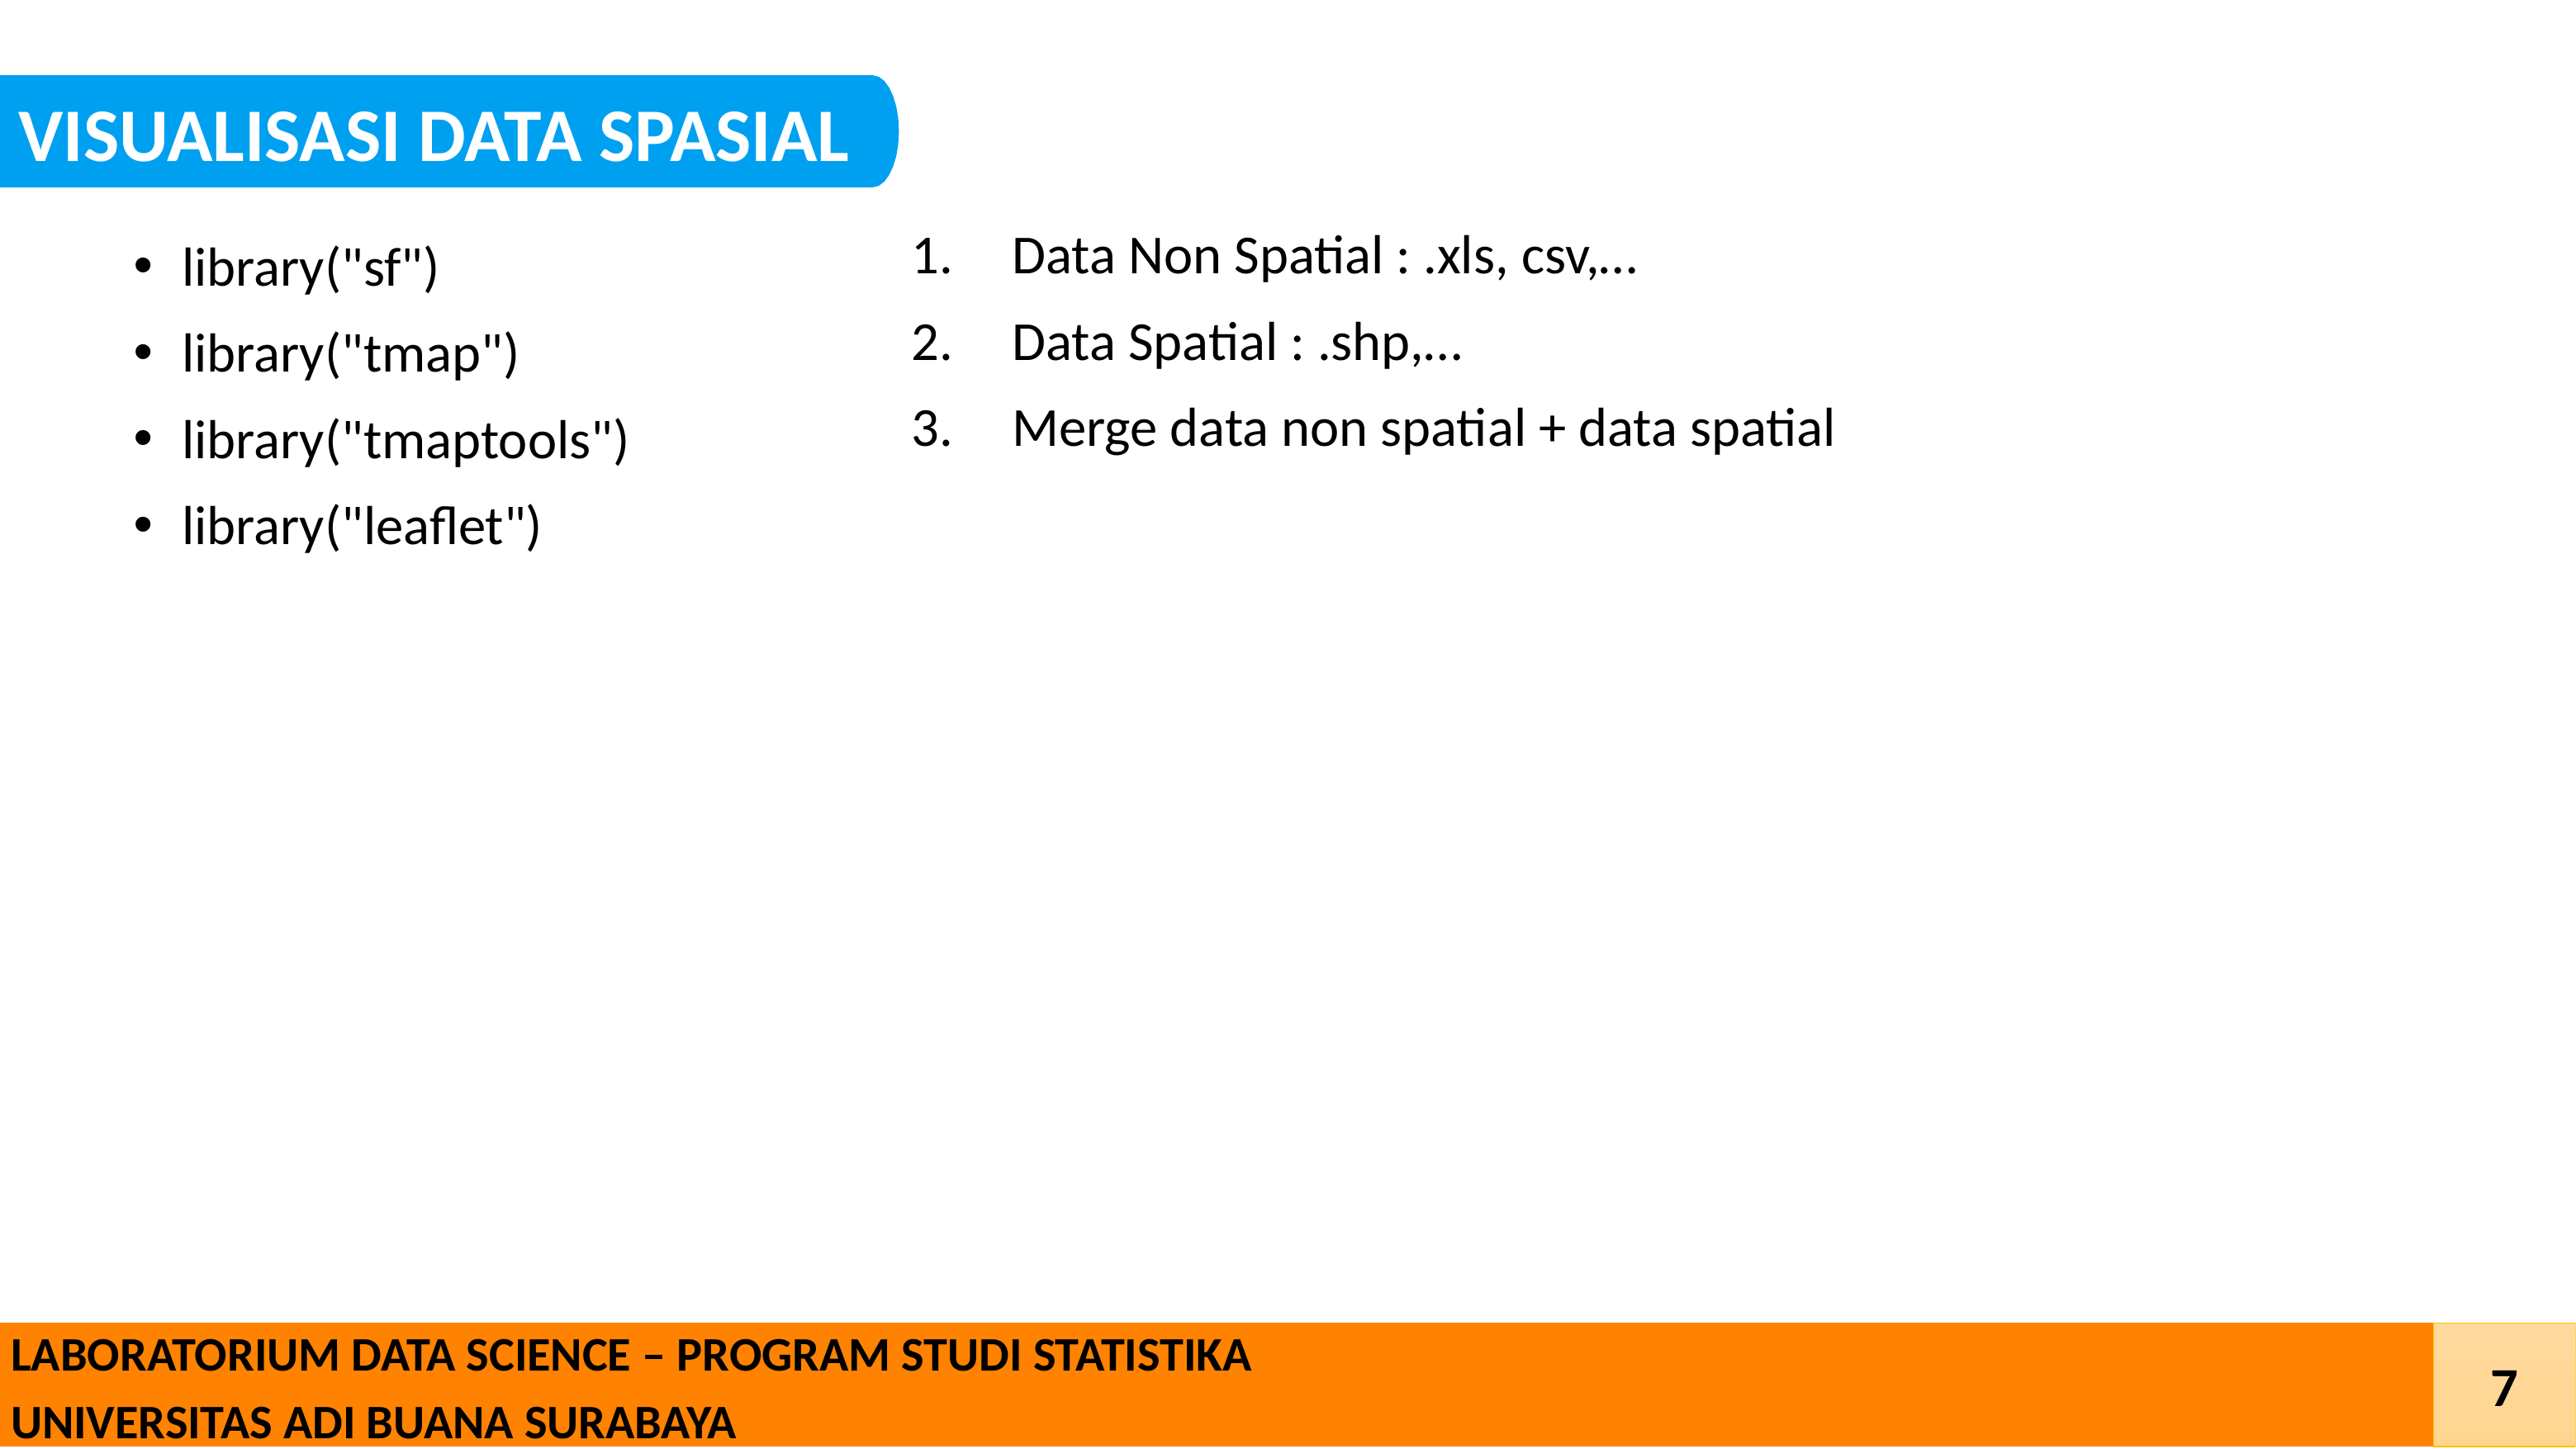

VISUALISASI DATA SPASIAL
Data Non Spatial : .xls, csv,…
Data Spatial : .shp,…
Merge data non spatial + data spatial
library("sf")
library("tmap")
library("tmaptools")
library("leaflet")

Click on the model to interact
 LABORATORIUM DATA SCIENCE – PROGRAM STUDI STATISTIKA
 UNIVERSITAS ADI BUANA SURABAYA
7